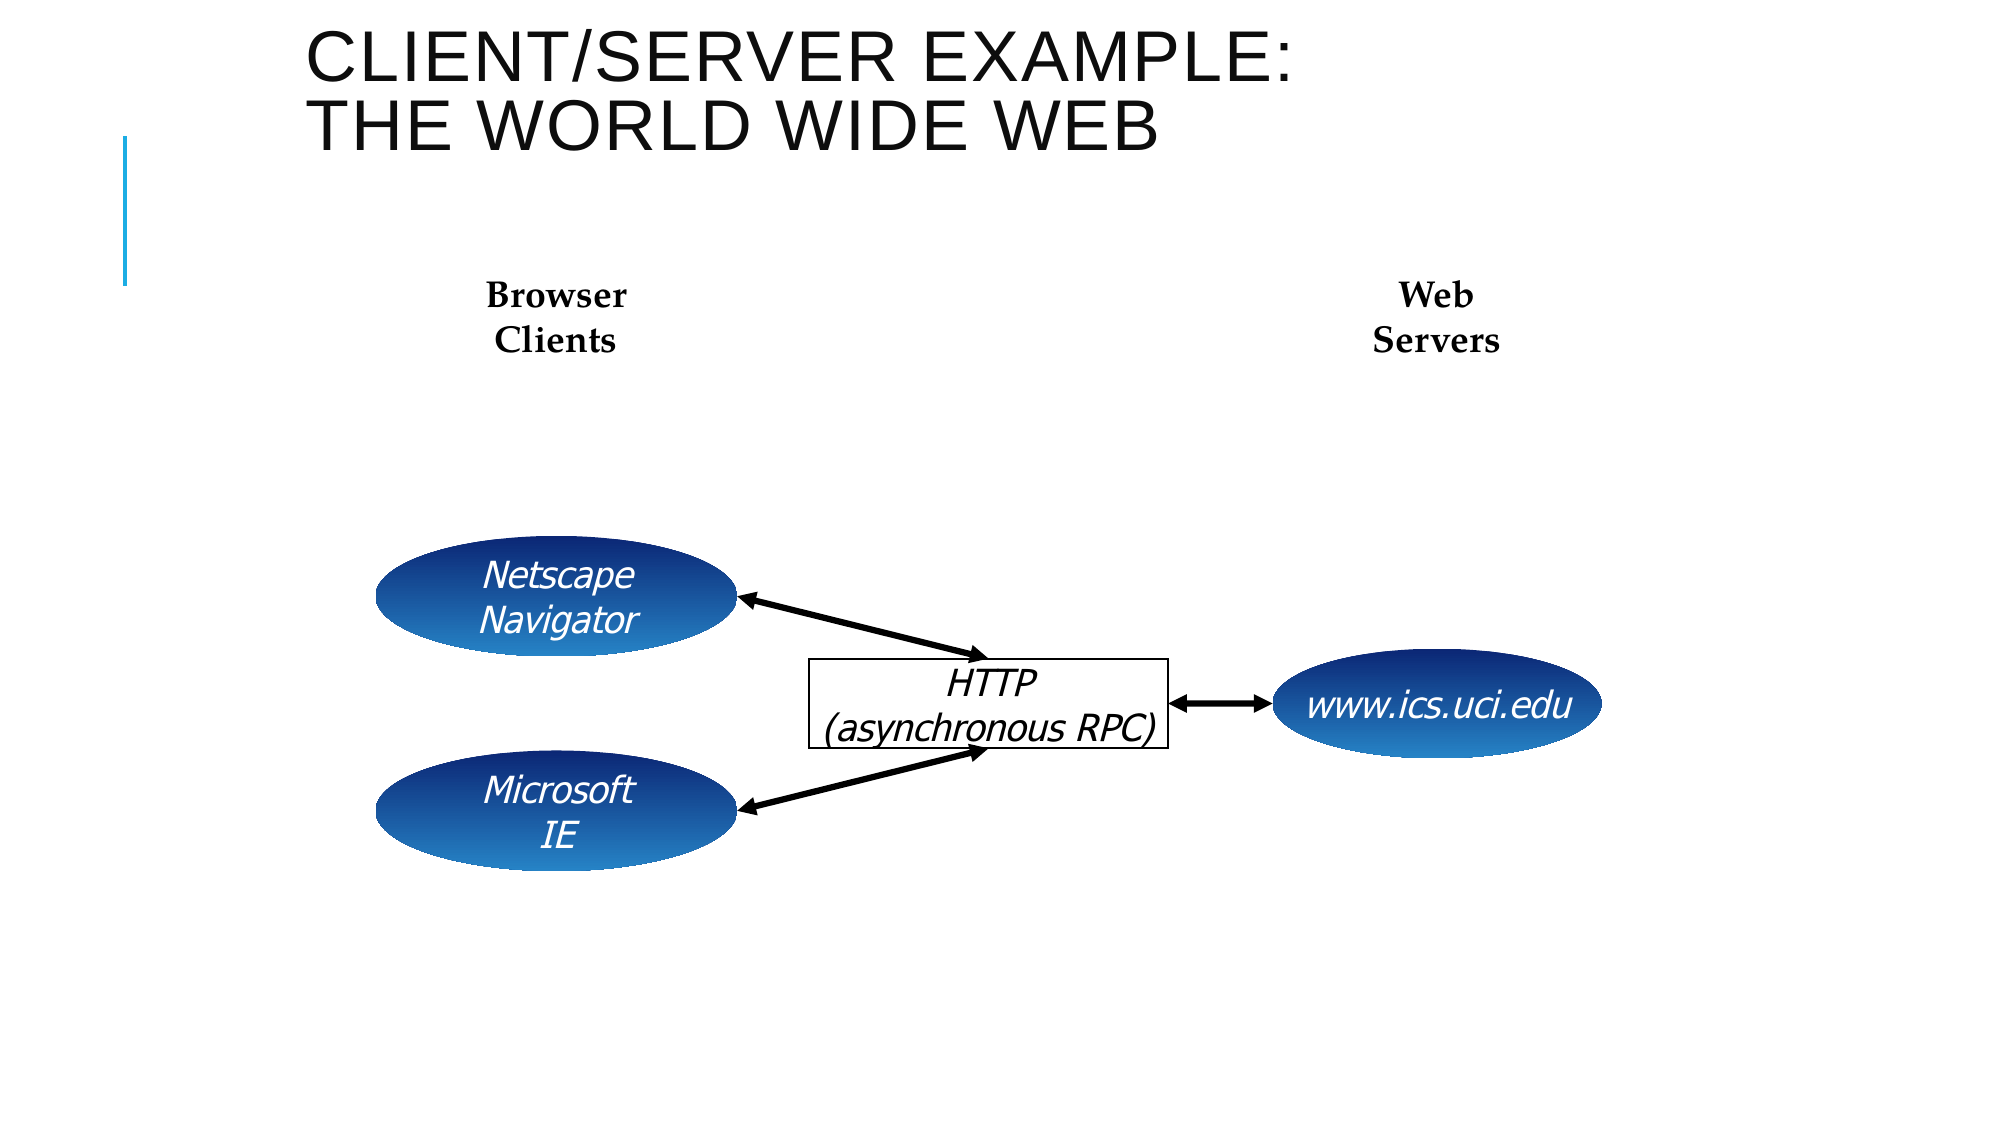

# Client/Server Example: The World Wide Web
Browser
Clients
Web
Servers
Netscape
Navigator
www.ics.uci.edu
HTTP
(asynchronous RPC)
Microsoft
IE